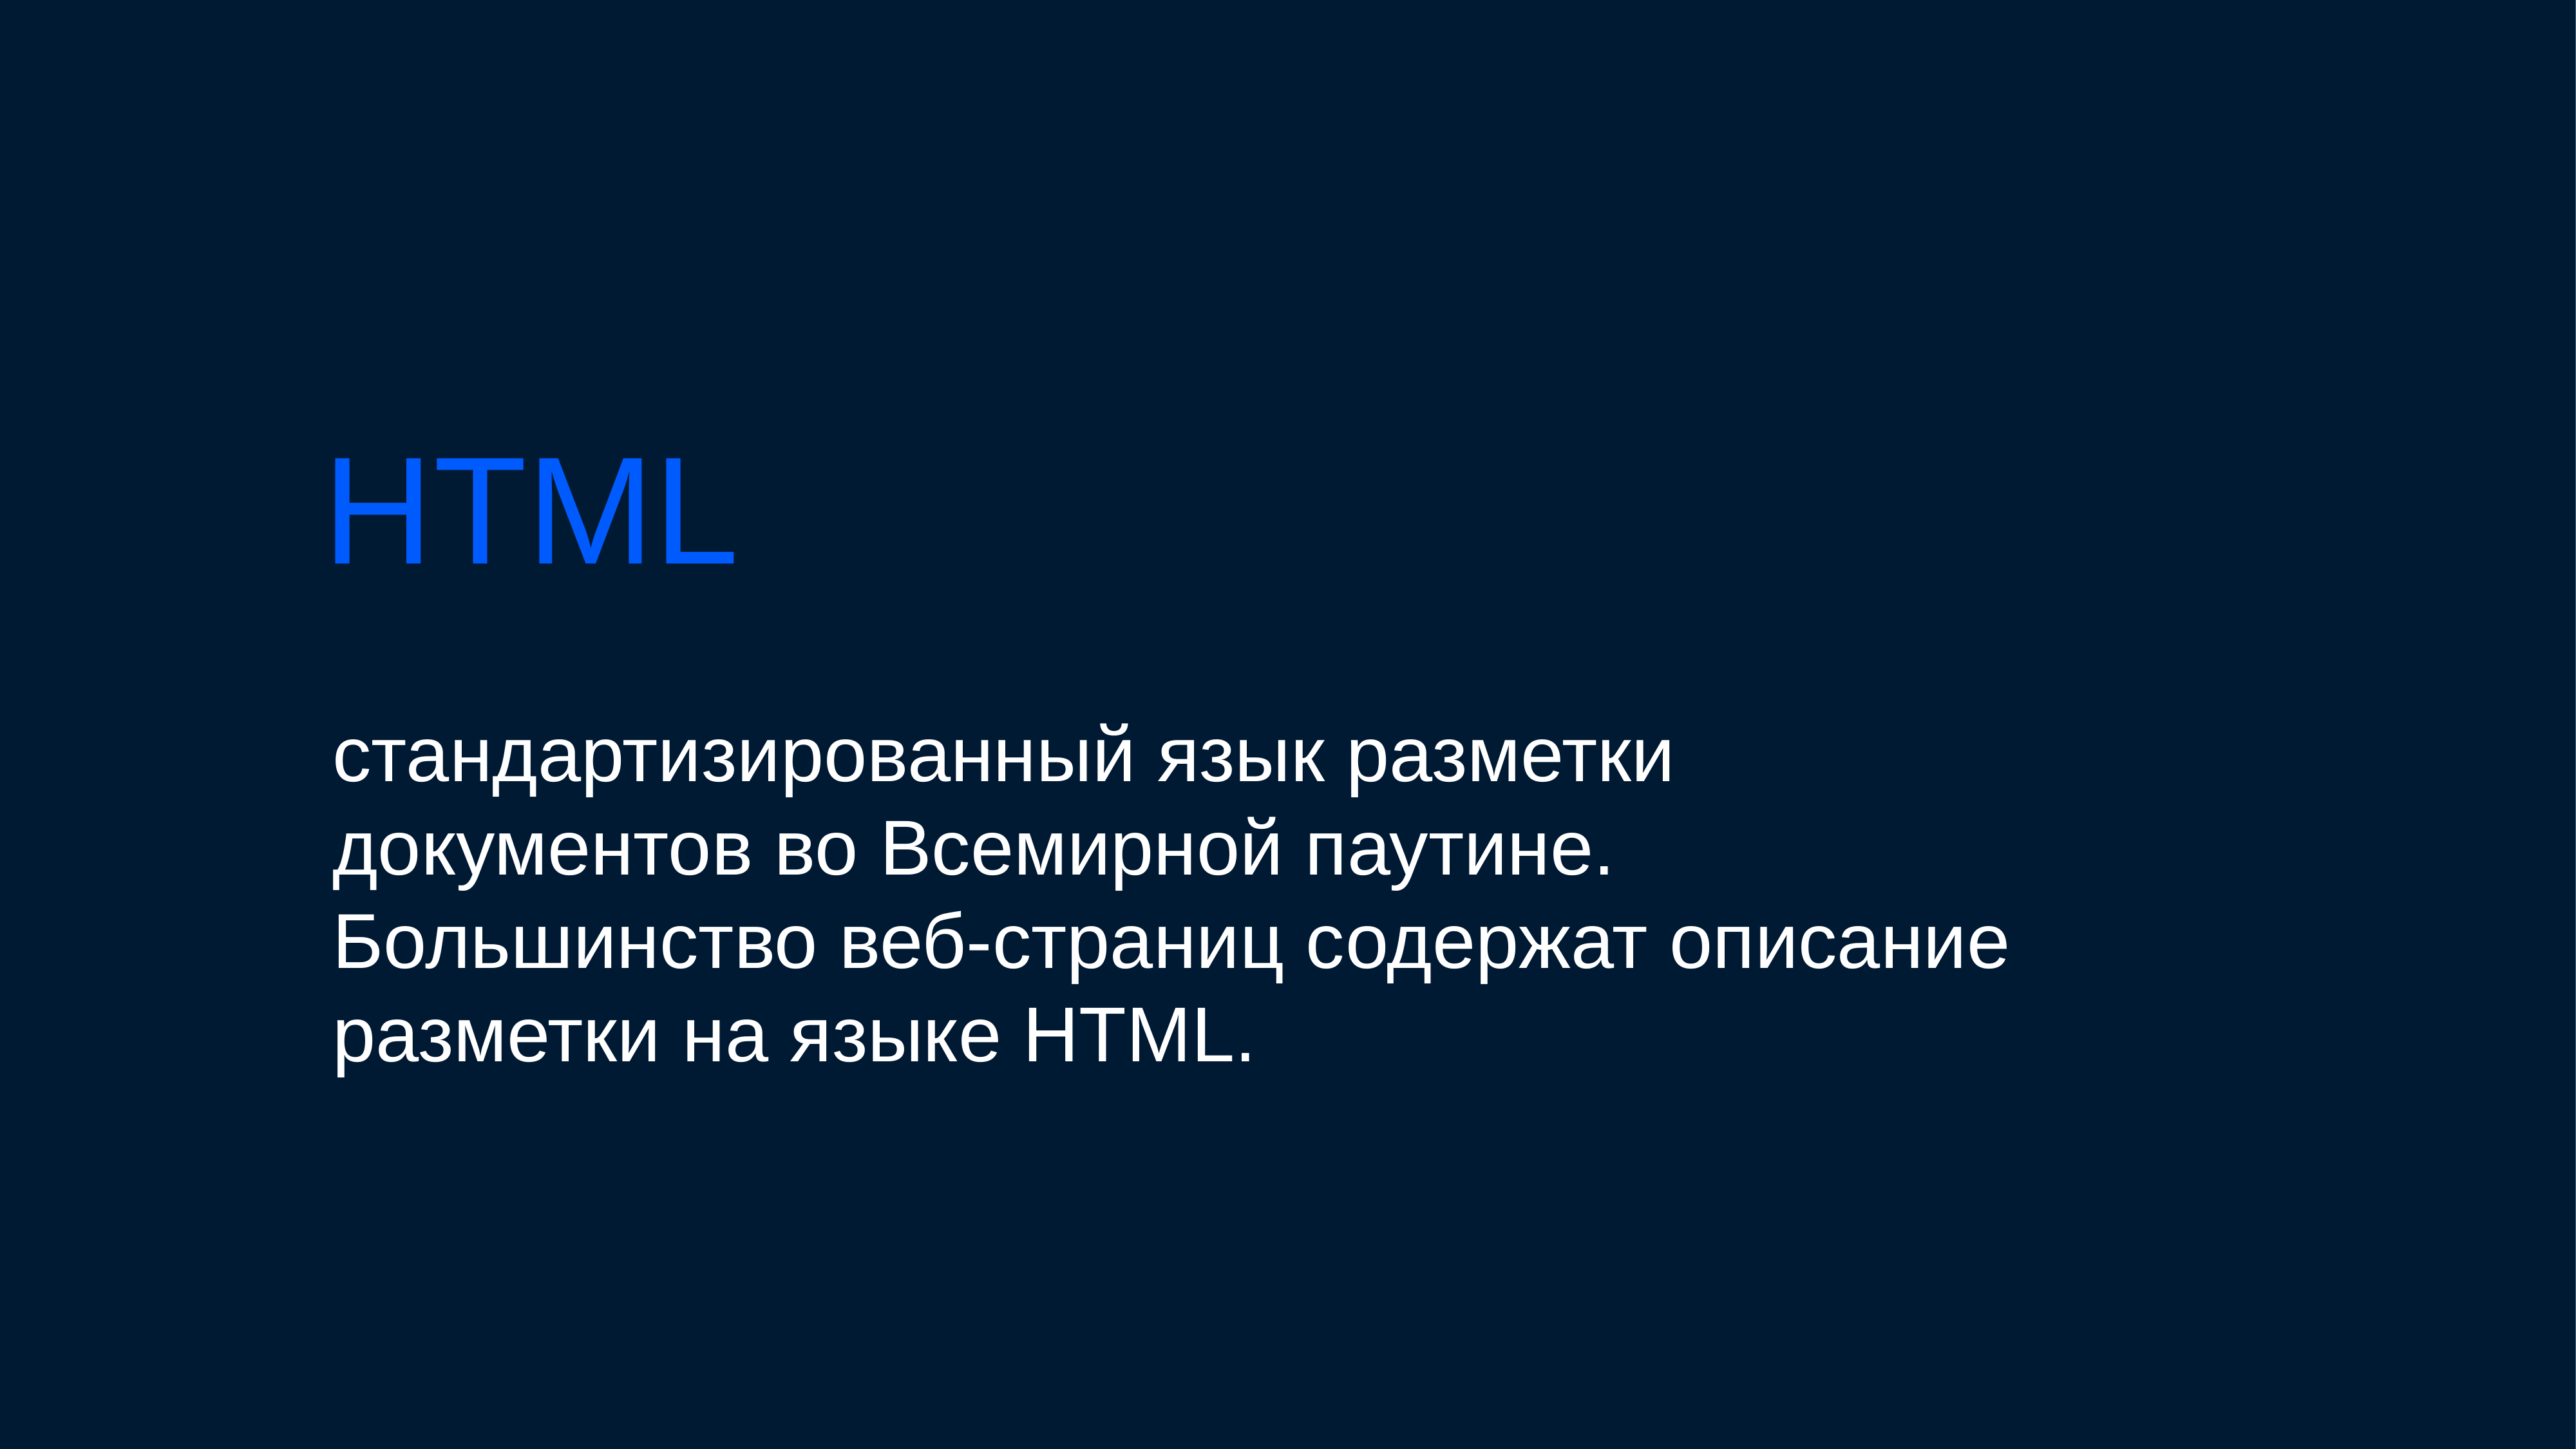

# HTML
стандартизированный язык разметки документов во Всемирной паутине. Большинство веб-страниц содержат описание разметки на языке HTML.